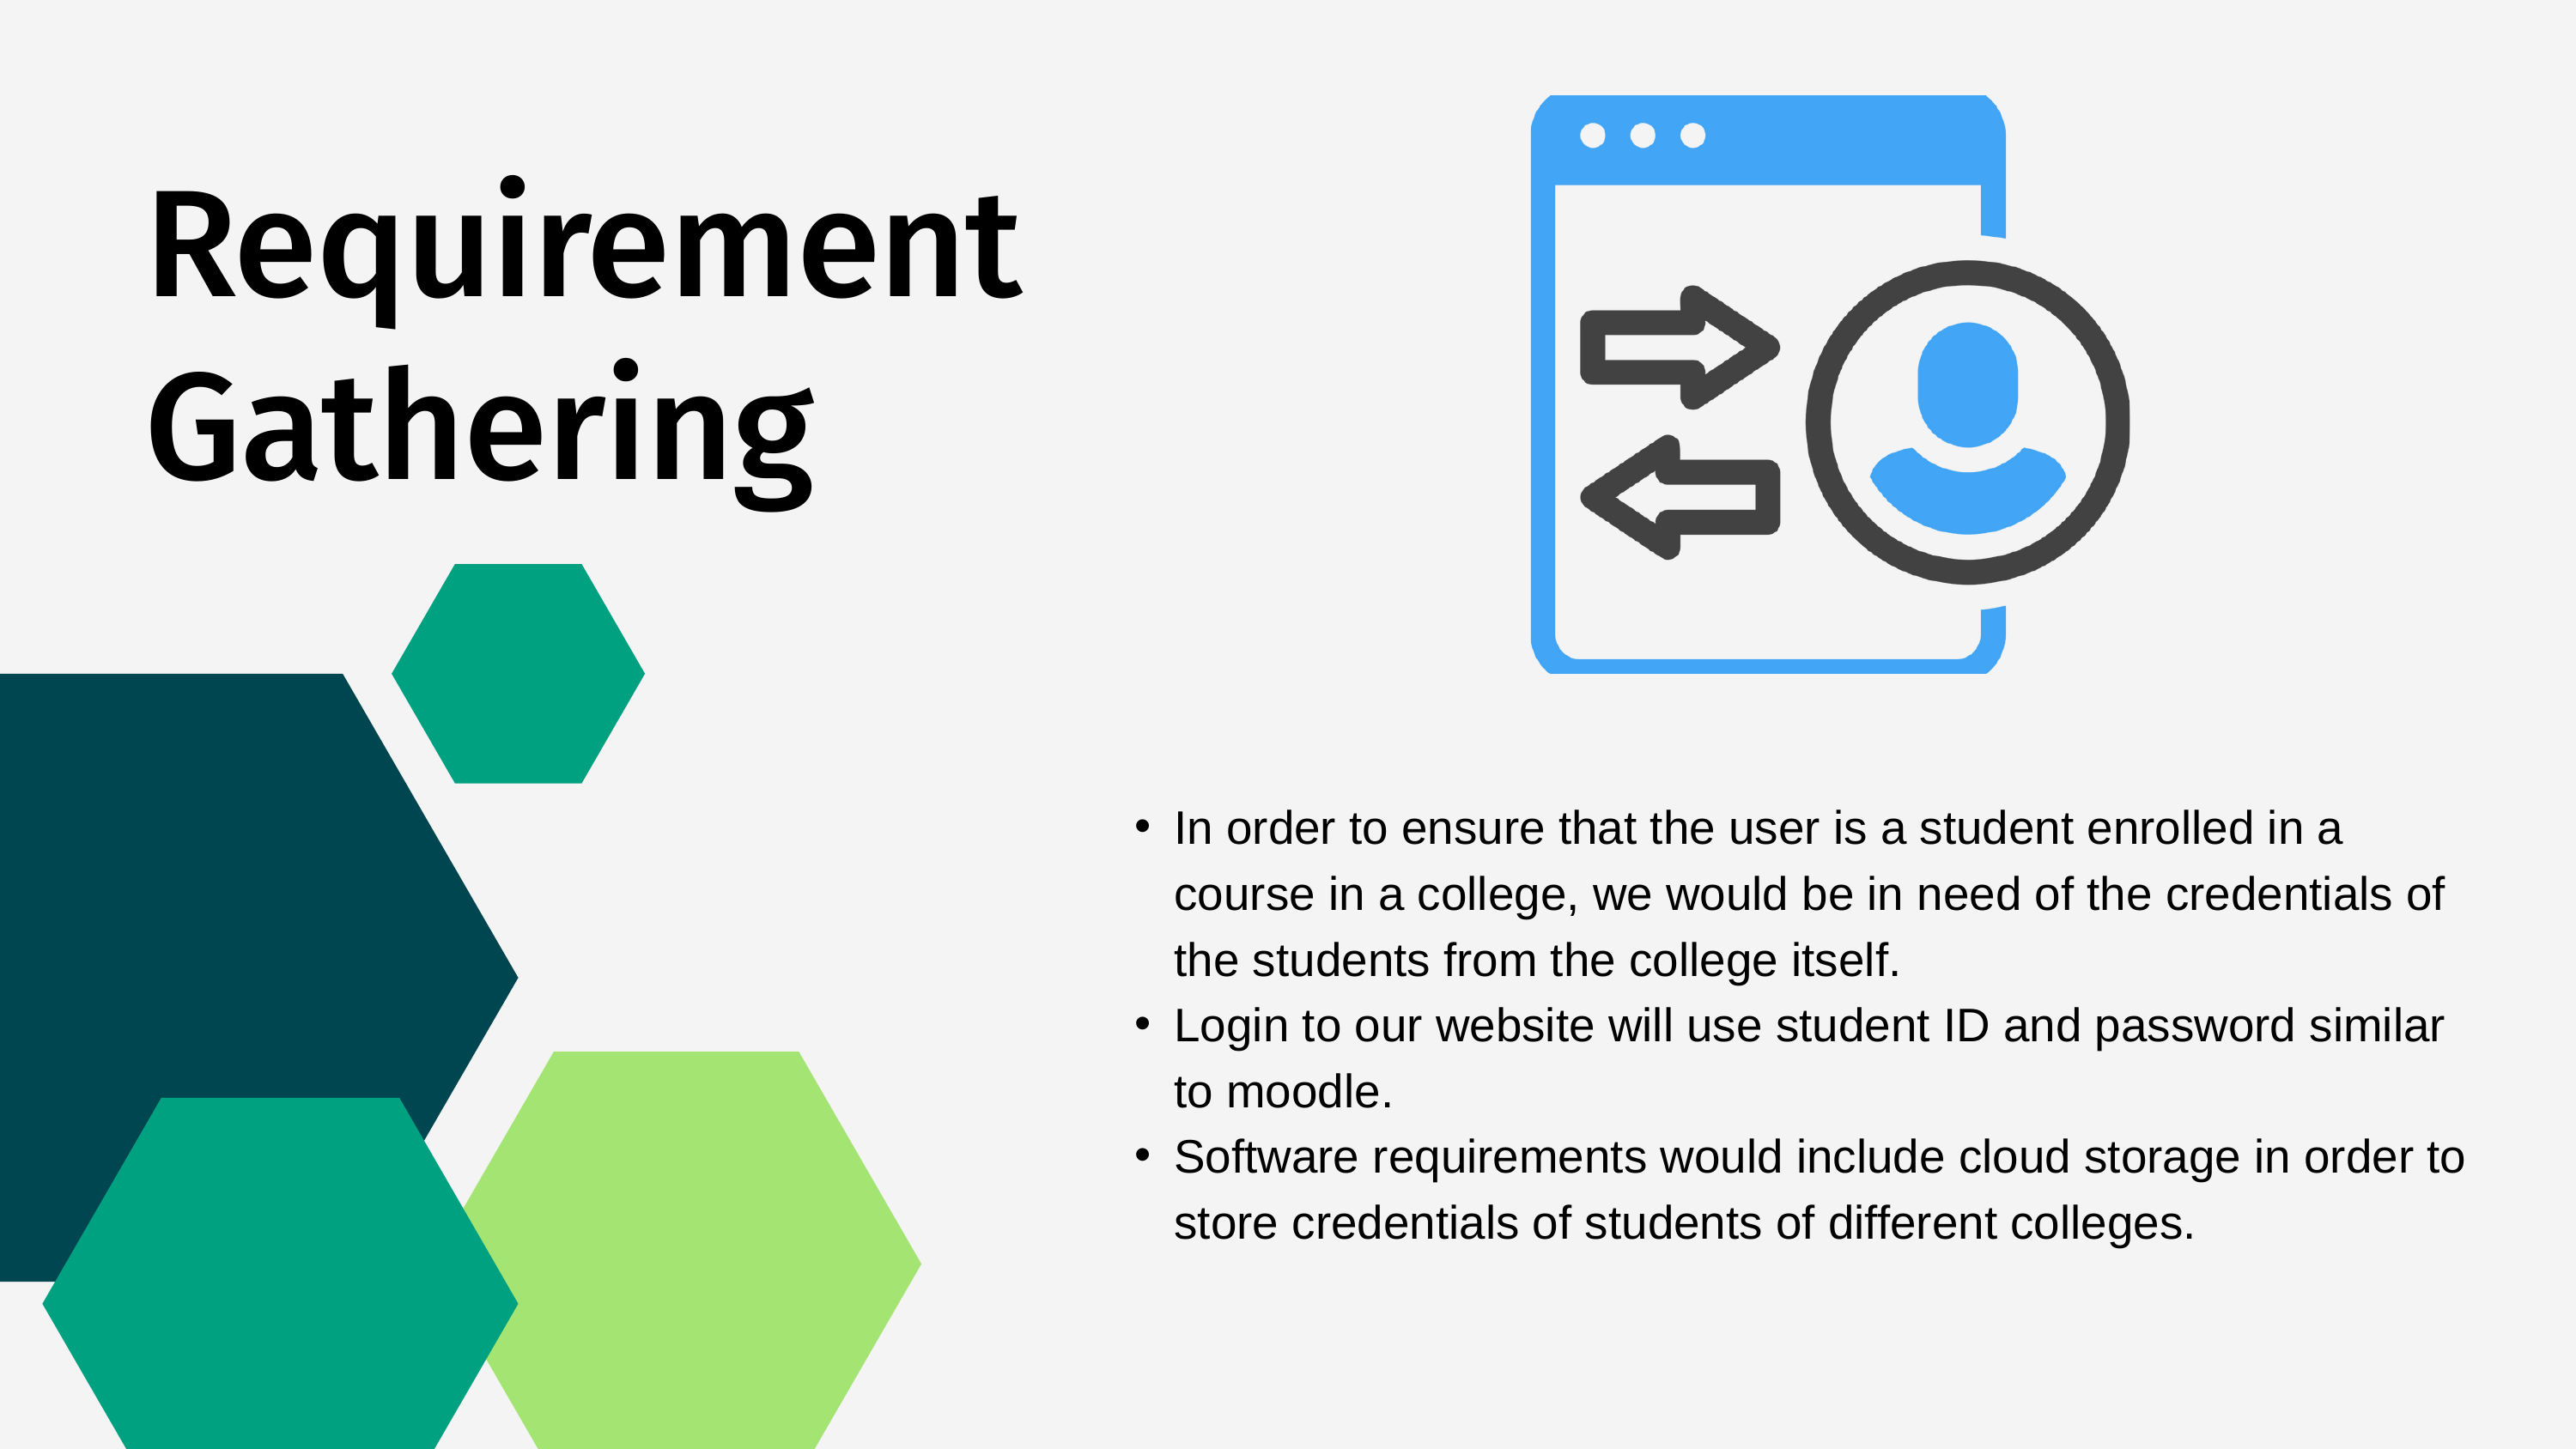

Requirement Gathering

In order to ensure that the user is a student enrolled in a course in a college, we would be in need of the credentials of the students from the college itself.
Login to our website will use student ID and password similar to moodle.
Software requirements would include cloud storage in order to store credentials of students of different colleges.